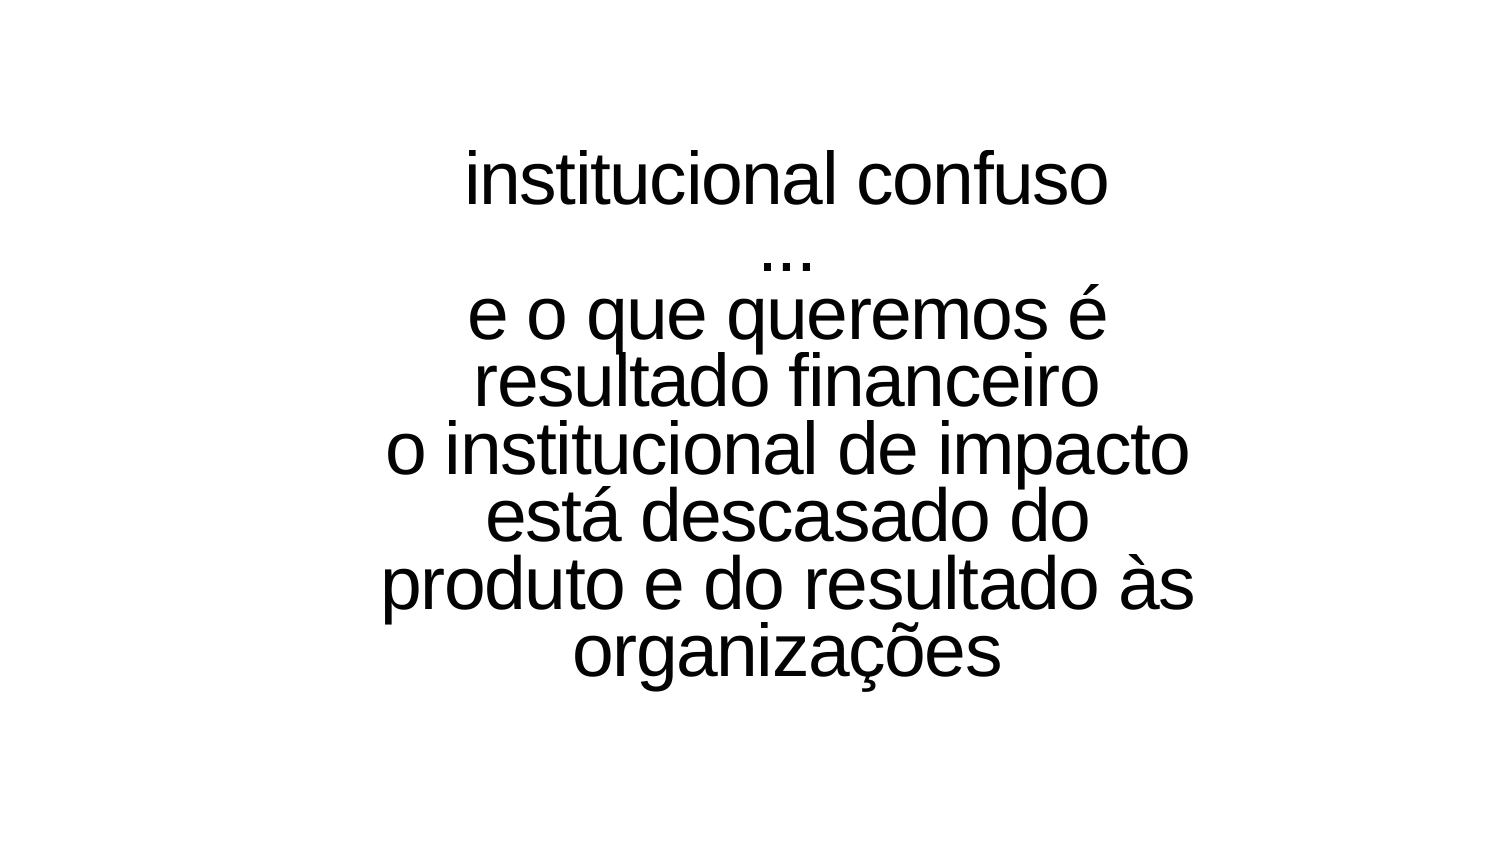

institucional confuso
...
e o que queremos é resultado financeiro
o institucional de impacto está descasado do produto e do resultado às organizações